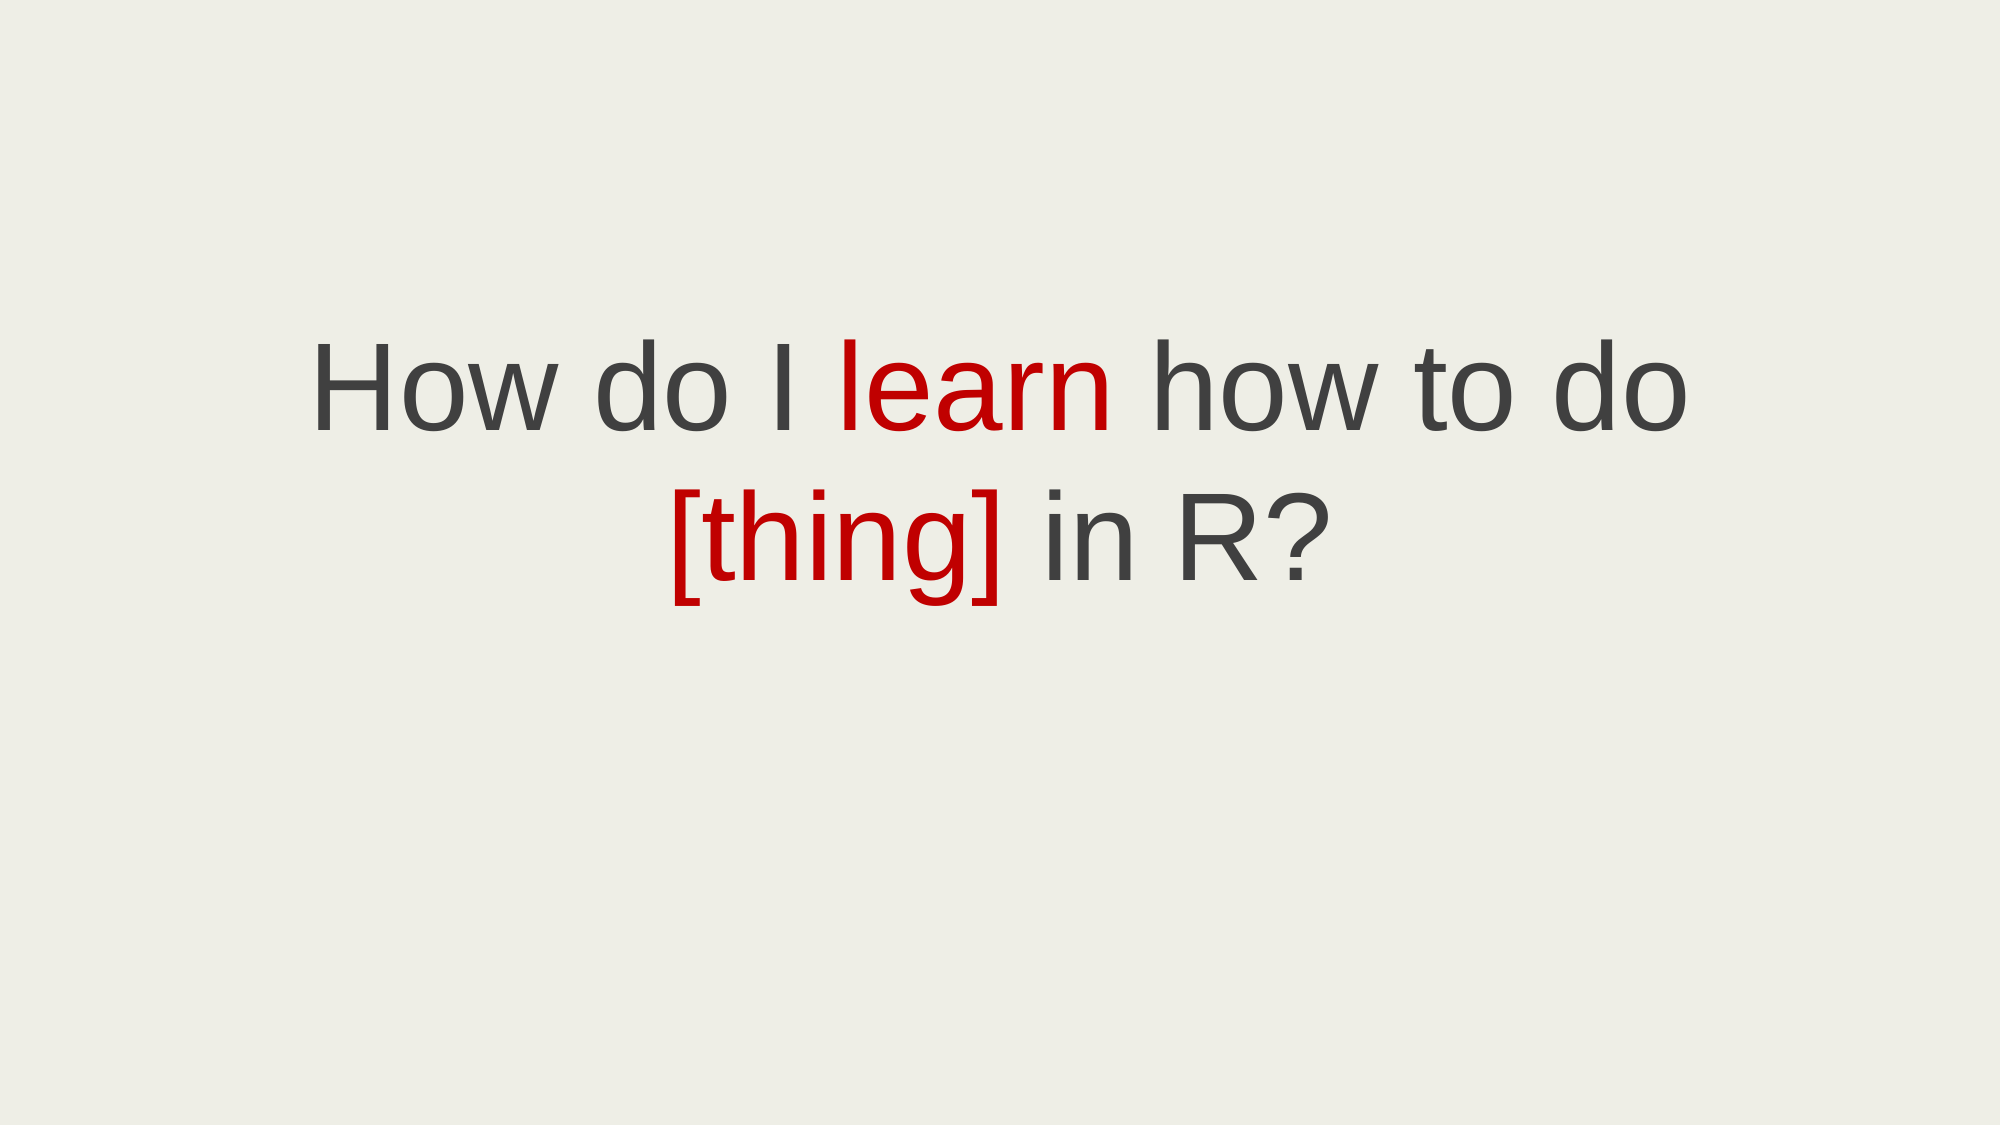

How do I learn how to do [thing] in R?